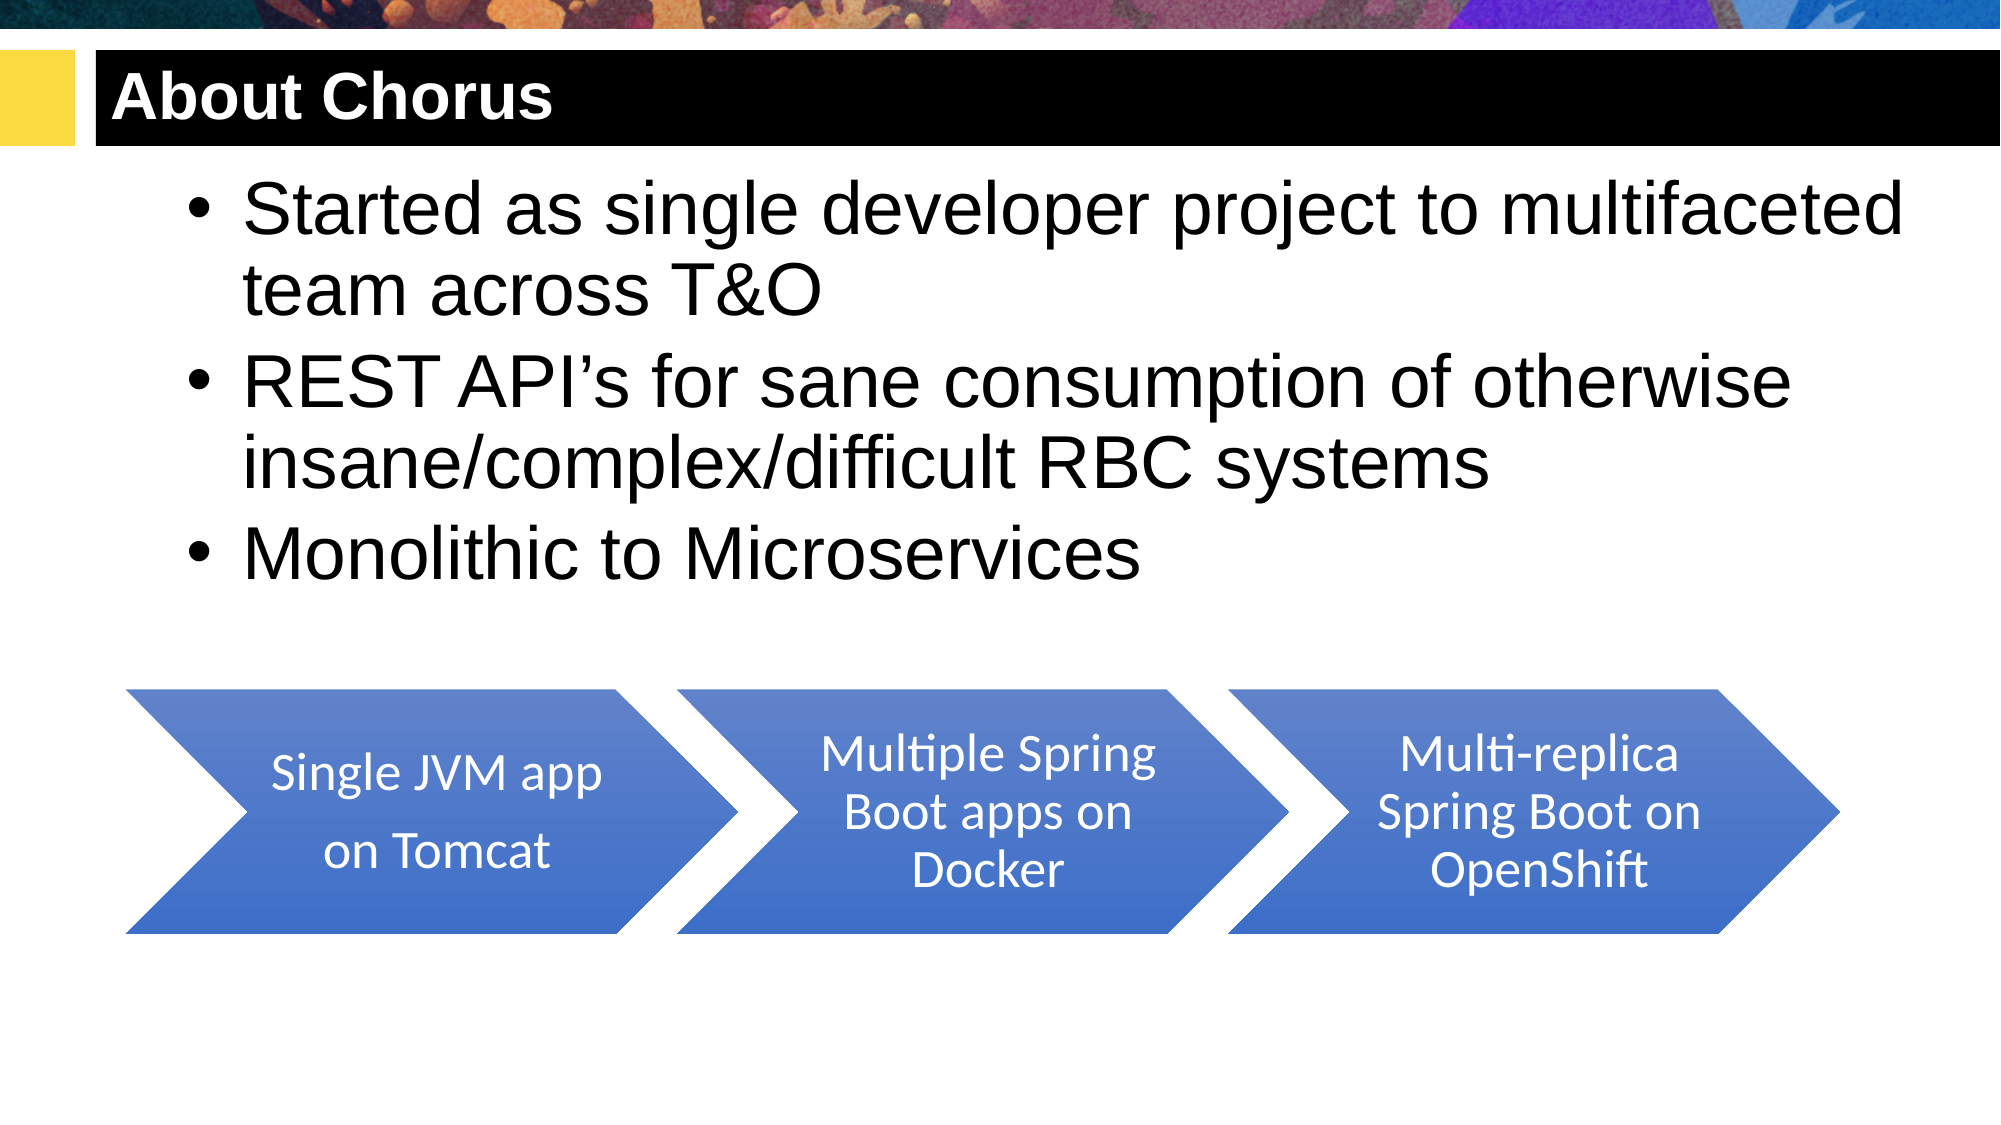

# About Chorus
Started as single developer project to multifaceted team across T&O
REST API’s for sane consumption of otherwise insane/complex/difficult RBC systems
Monolithic to Microservices

Single JVM app
on Tomcat
Multiple Spring Boot apps on Docker
Multi-replica Spring Boot on OpenShift